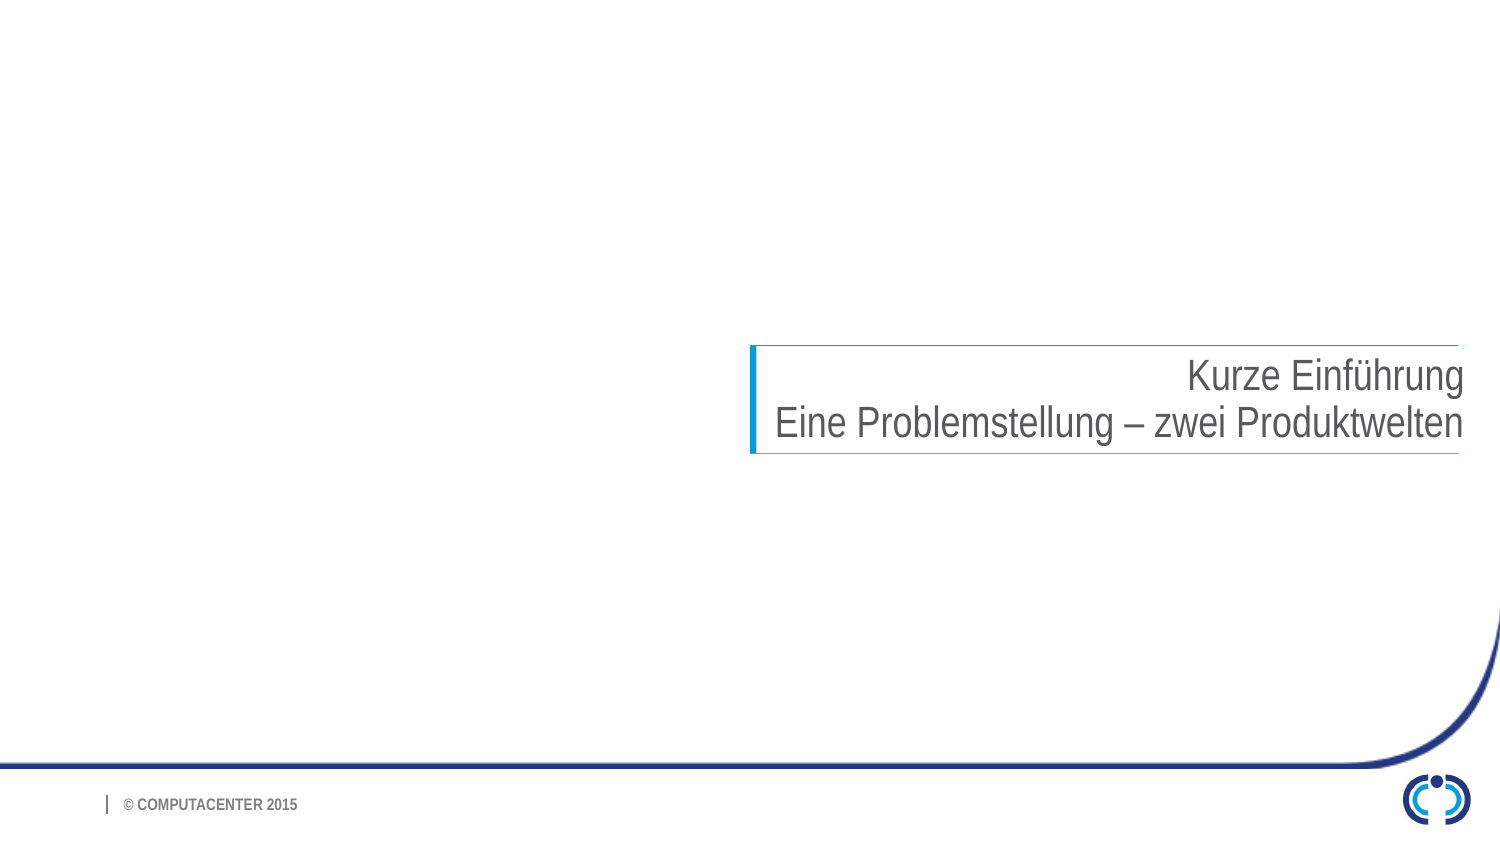

Kurze Einführung
Eine Problemstellung – zwei Produktwelten
77